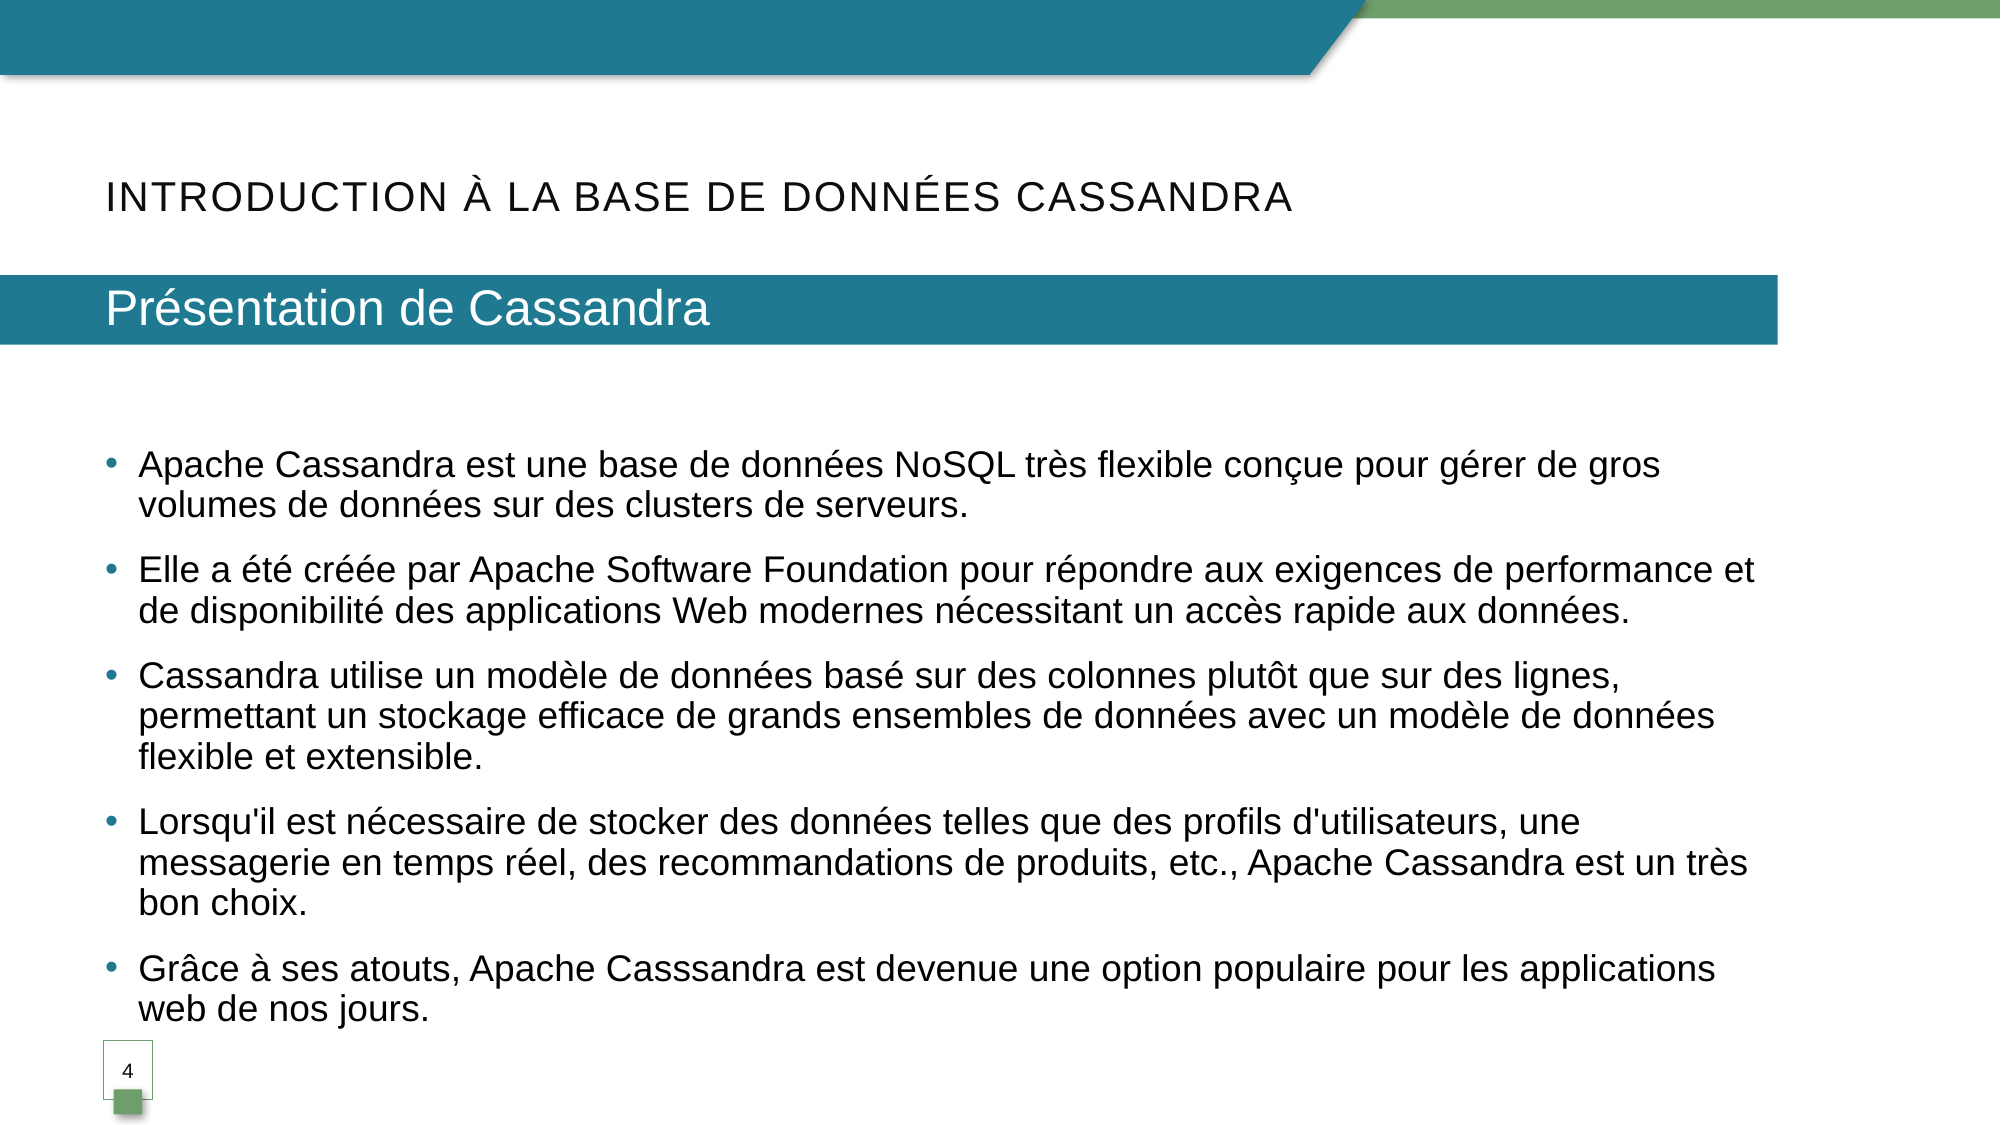

# Introduction à la base de données Cassandra
Présentation de Cassandra
Apache Cassandra est une base de données NoSQL très flexible conçue pour gérer de gros volumes de données sur des clusters de serveurs.
Elle a été créée par Apache Software Foundation pour répondre aux exigences de performance et de disponibilité des applications Web modernes nécessitant un accès rapide aux données.
Cassandra utilise un modèle de données basé sur des colonnes plutôt que sur des lignes, permettant un stockage efficace de grands ensembles de données avec un modèle de données flexible et extensible.
Lorsqu'il est nécessaire de stocker des données telles que des profils d'utilisateurs, une messagerie en temps réel, des recommandations de produits, etc., Apache Cassandra est un très bon choix.
Grâce à ses atouts, Apache Casssandra est devenue une option populaire pour les applications web de nos jours.
4